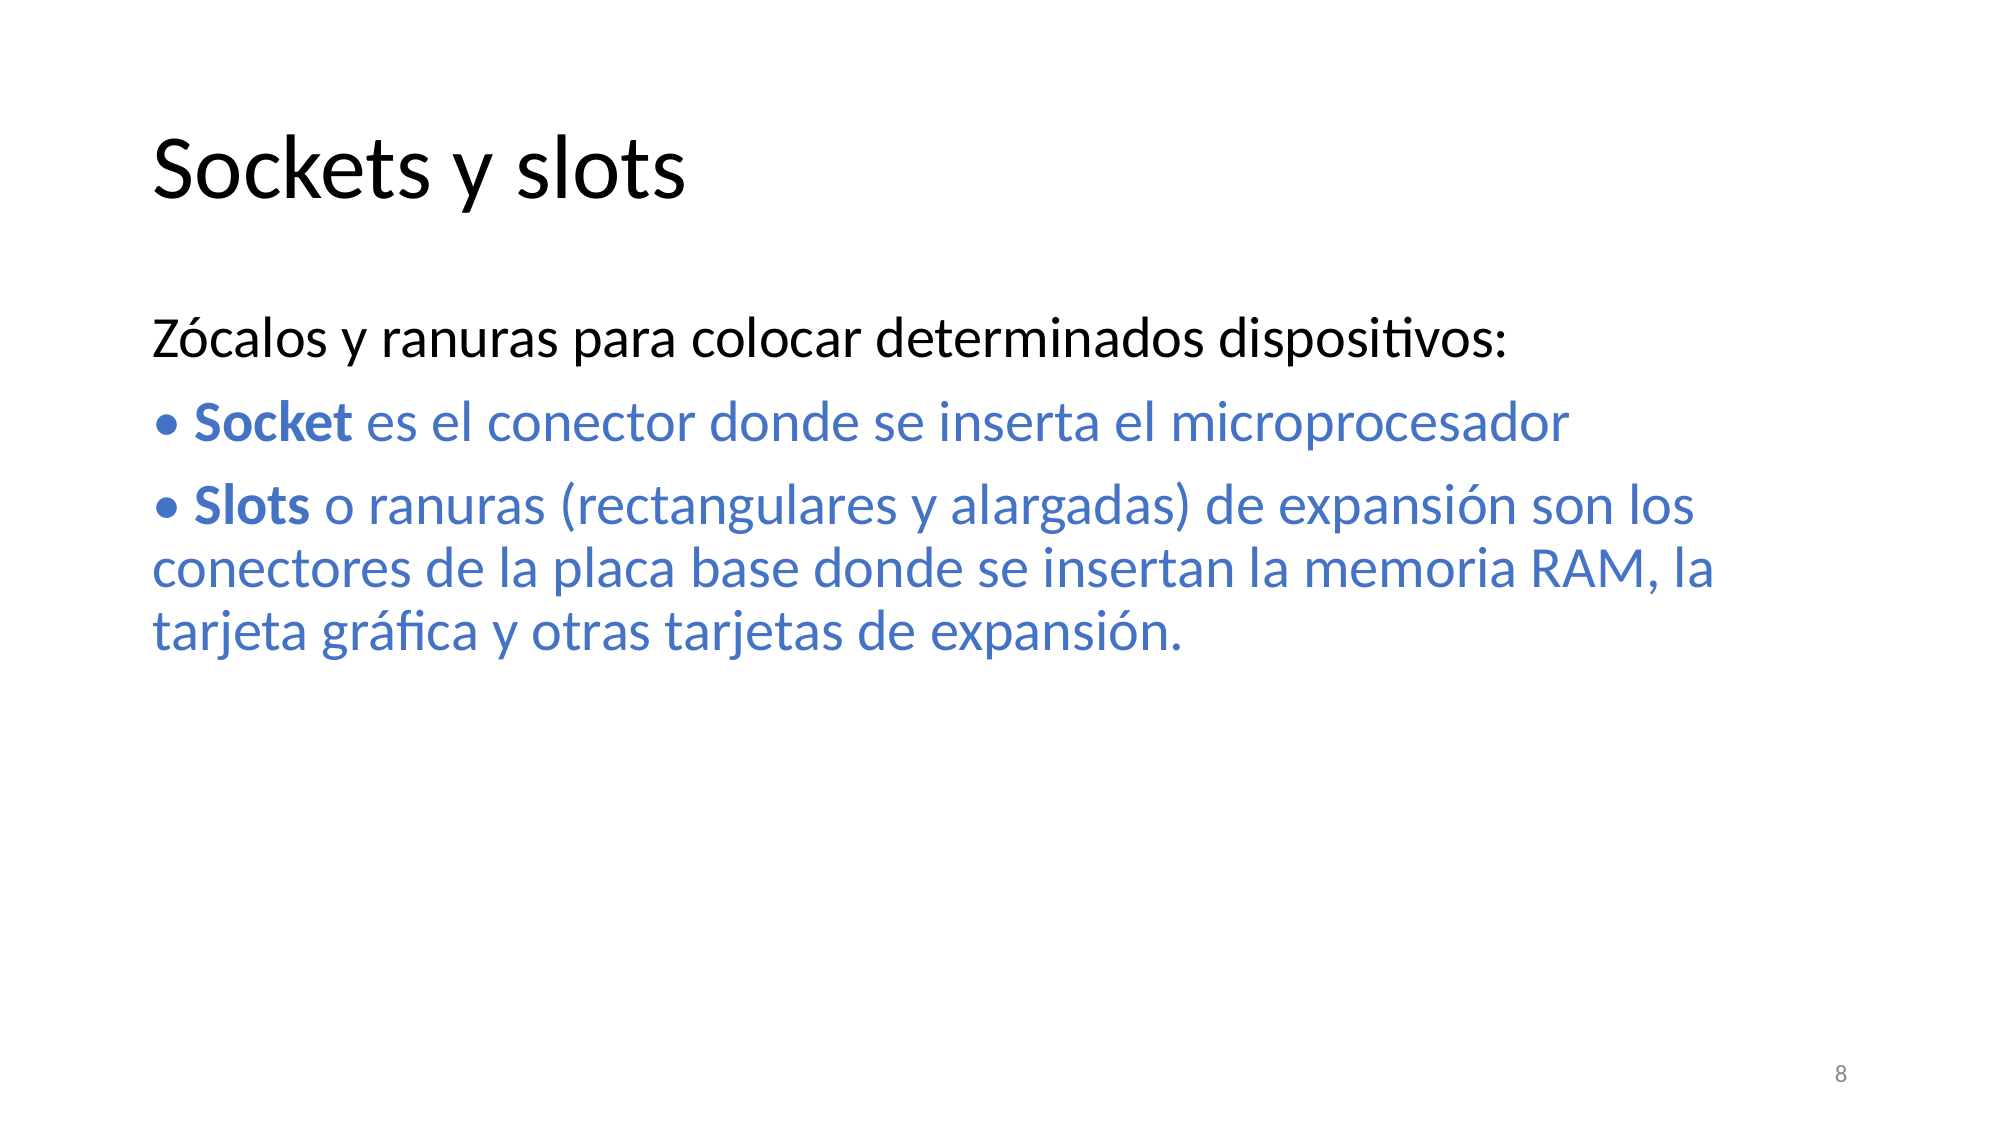

# Sockets y slots
Zócalos y ranuras para colocar determinados dispositivos:
• Socket es el conector donde se inserta el microprocesador
• Slots o ranuras (rectangulares y alargadas) de expansión son los conectores de la placa base donde se insertan la memoria RAM, la tarjeta gráfica y otras tarjetas de expansión.
8